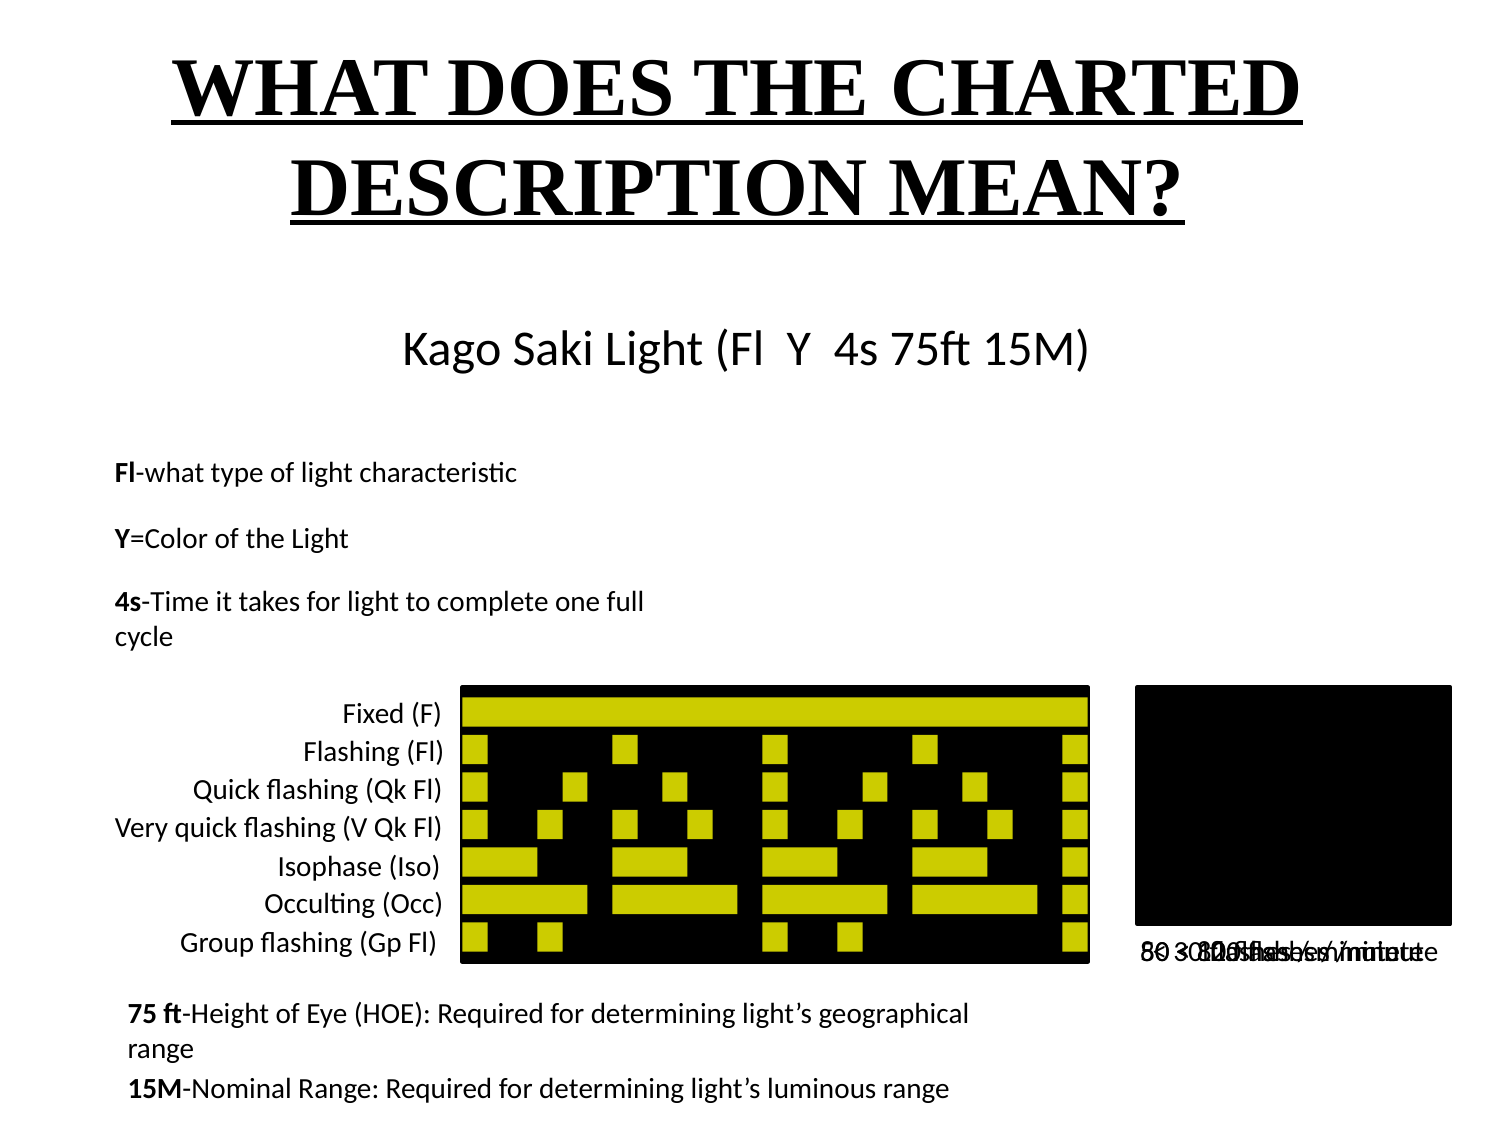

WHAT DOES THE CHARTED DESCRIPTION MEAN?
Kago Saki Light (Fl  Y  4s 75ft 15M)
Fl-what type of light characteristic
Y=Color of the Light
4s-Time it takes for light to complete one full cycle
                                   Fixed (F)
                             Flashing (Fl)
            Quick flashing (Qk Fl)
Very quick flashing (V Qk Fl)
                         Isophase (Iso)
                       Occulting (Occ)
          Group flashing (Gp Fl)

50 < 80 flashes / minute
80 < 120 flashes / minute
< 30 flashes / minute
75 ft-Height of Eye (HOE): Required for determining light’s geographical range
15M-Nominal Range: Required for determining light’s luminous range